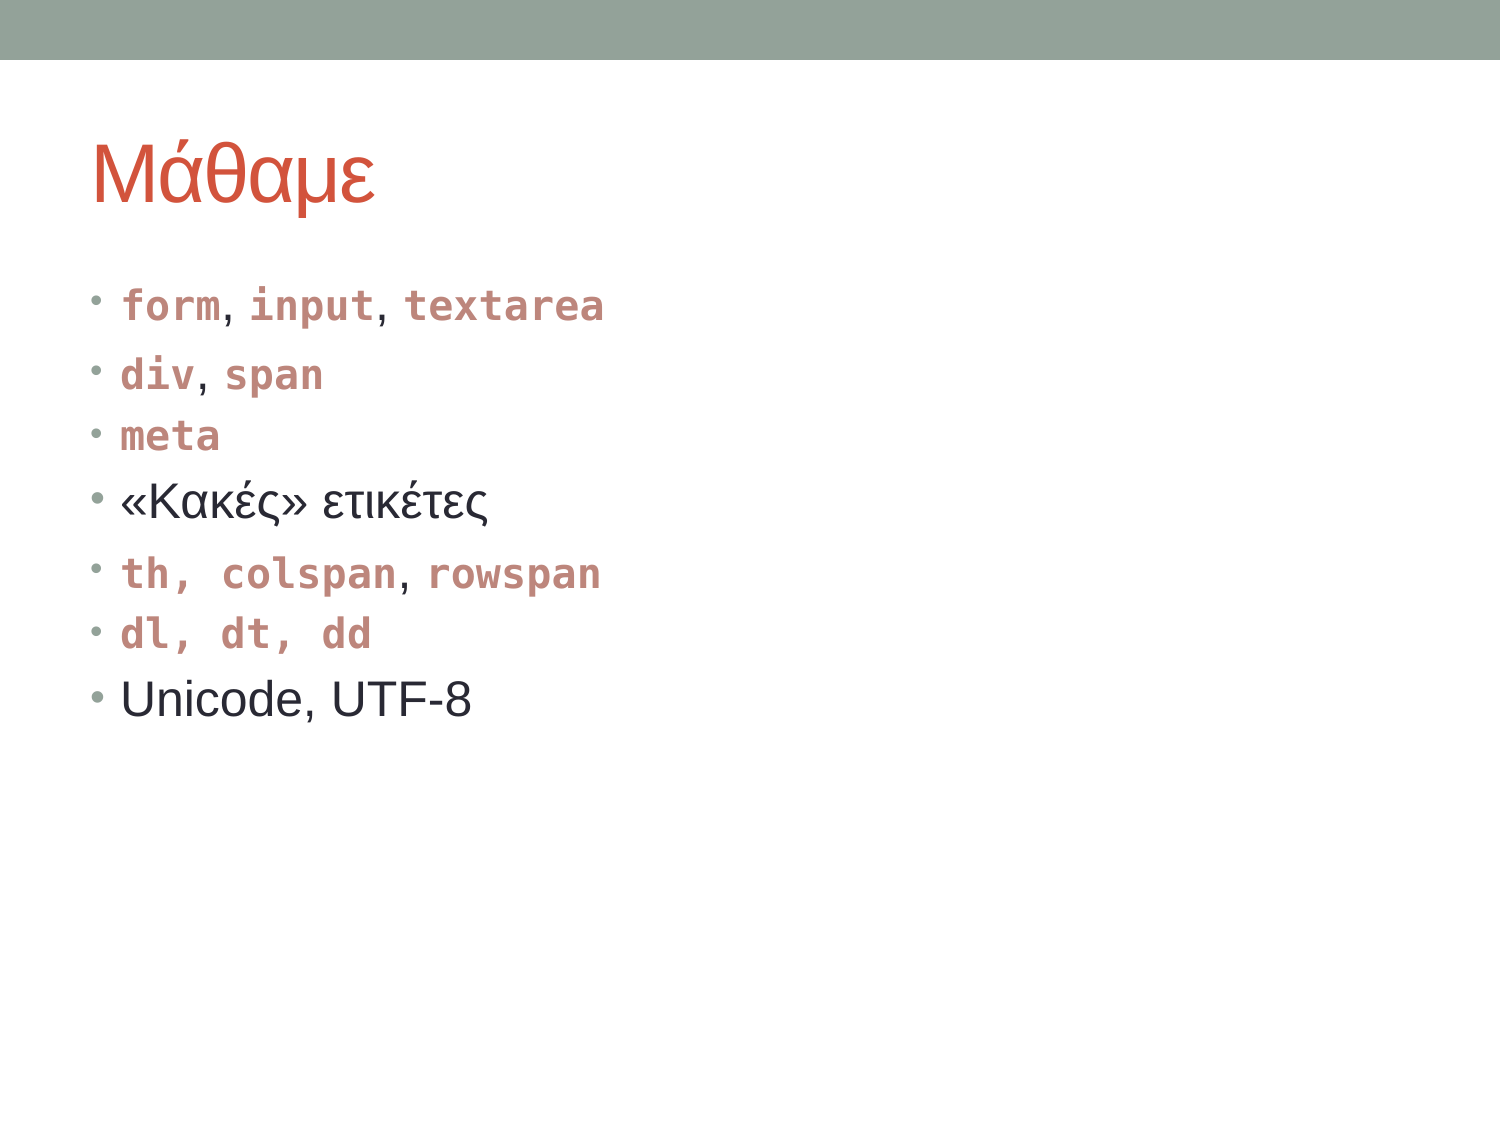

# Μάθαμε
form, input, textarea
div, span
meta
«Κακές» ετικέτες
th, colspan, rowspan
dl, dt, dd
Unicode, UTF-8